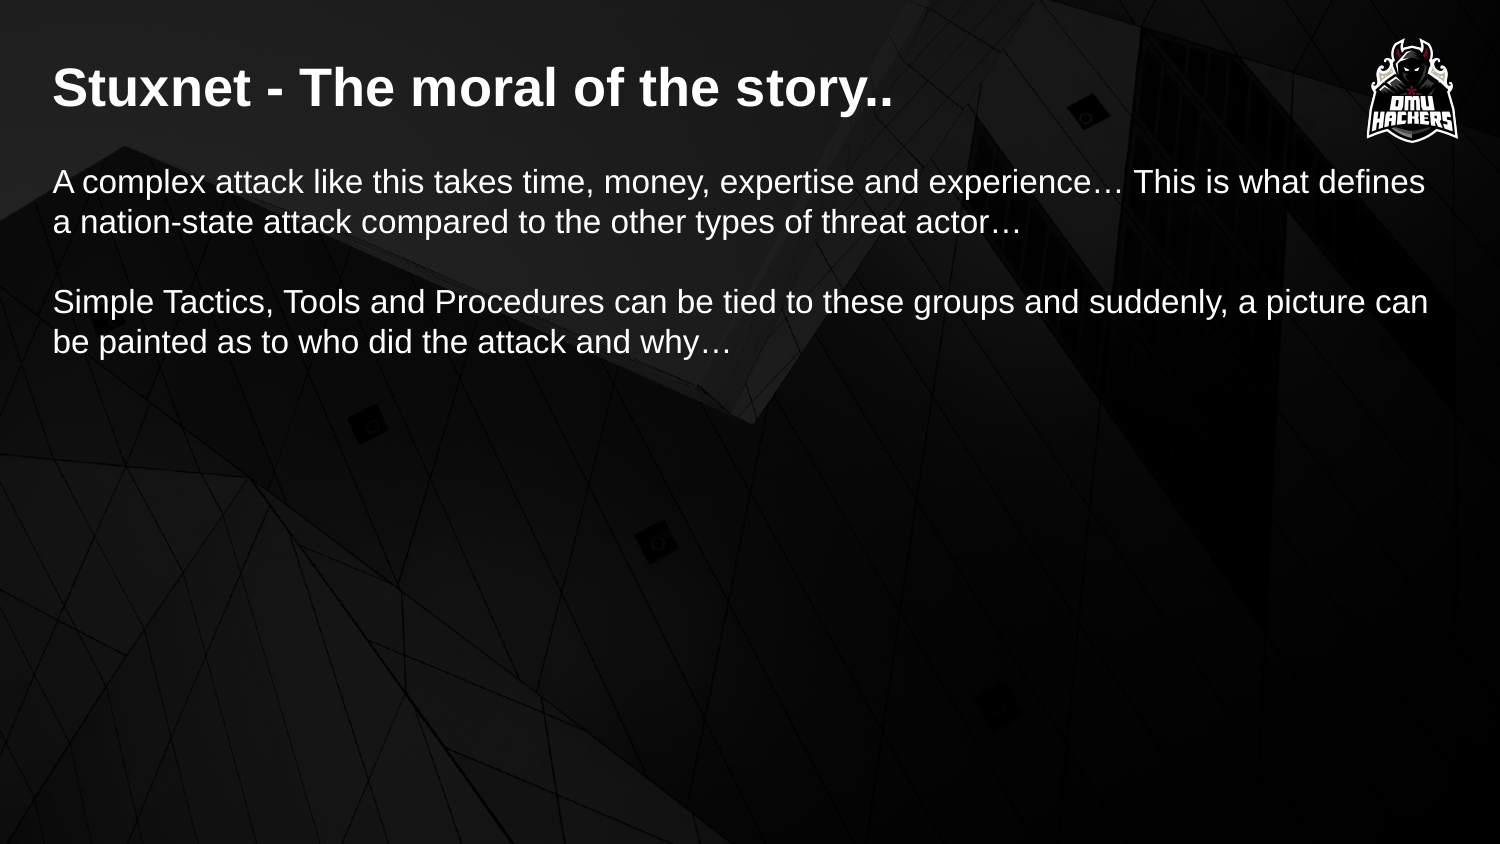

# Stuxnet - The moral of the story..

A complex attack like this takes time, money, expertise and experience… This is what defines a nation-state attack compared to the other types of threat actor…

Simple Tactics, Tools and Procedures can be tied to these groups and suddenly, a picture can be painted as to who did the attack and why…